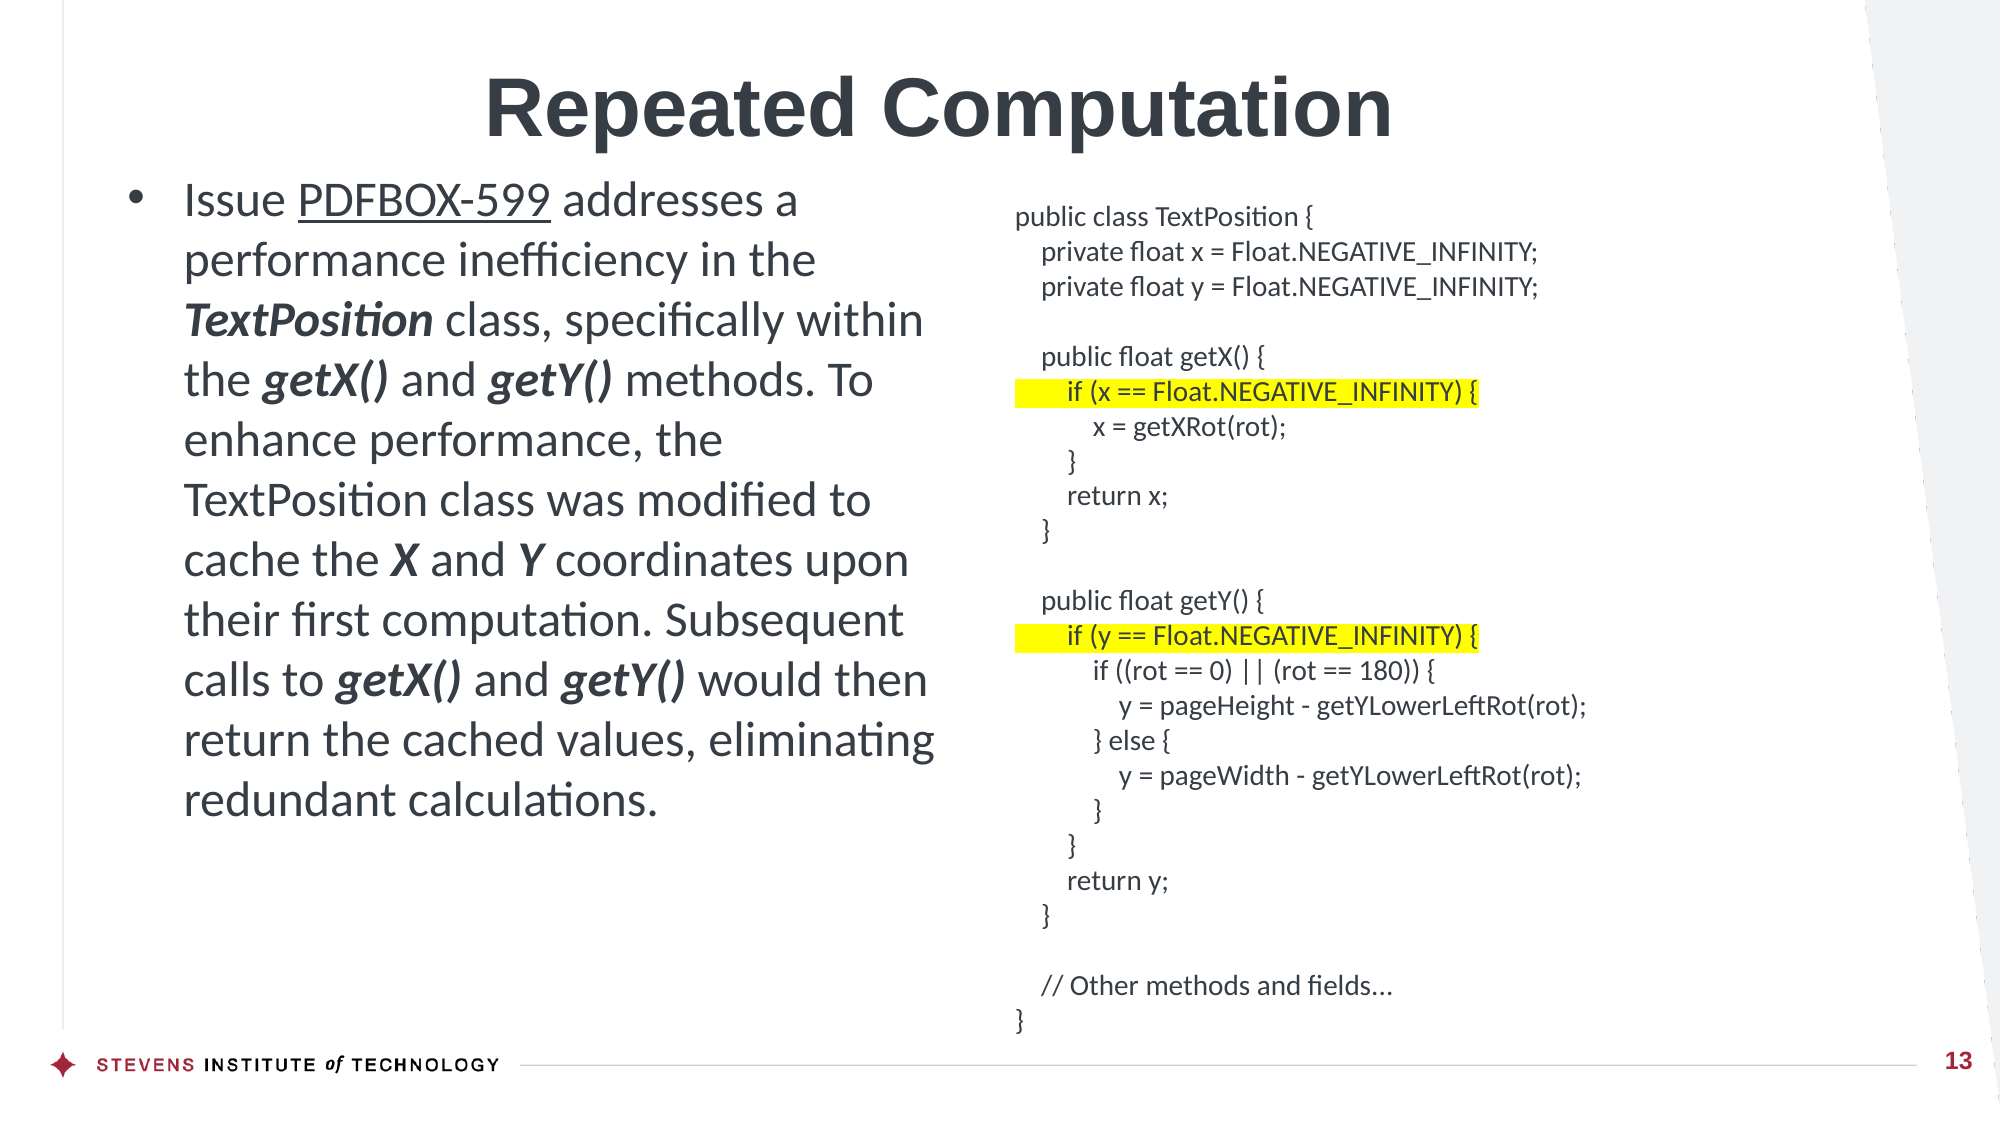

# Repeated Computation
Issue PDFBOX-599 addresses a performance inefficiency in the TextPosition class, specifically within the getX() and getY() methods. To enhance performance, the TextPosition class was modified to cache the X and Y coordinates upon their first computation. Subsequent calls to getX() and getY() would then return the cached values, eliminating redundant calculations.

public class TextPosition {
    private float x = Float.NEGATIVE_INFINITY;
    private float y = Float.NEGATIVE_INFINITY;

    public float getX() {
        if (x == Float.NEGATIVE_INFINITY) {
            x = getXRot(rot);
        }
        return x;
    }

    public float getY() {
        if (y == Float.NEGATIVE_INFINITY) {
            if ((rot == 0) || (rot == 180)) {
                y = pageHeight - getYLowerLeftRot(rot);
            } else {
                y = pageWidth - getYLowerLeftRot(rot);
            }
        }
        return y;
    }

    // Other methods and fields...
}
13